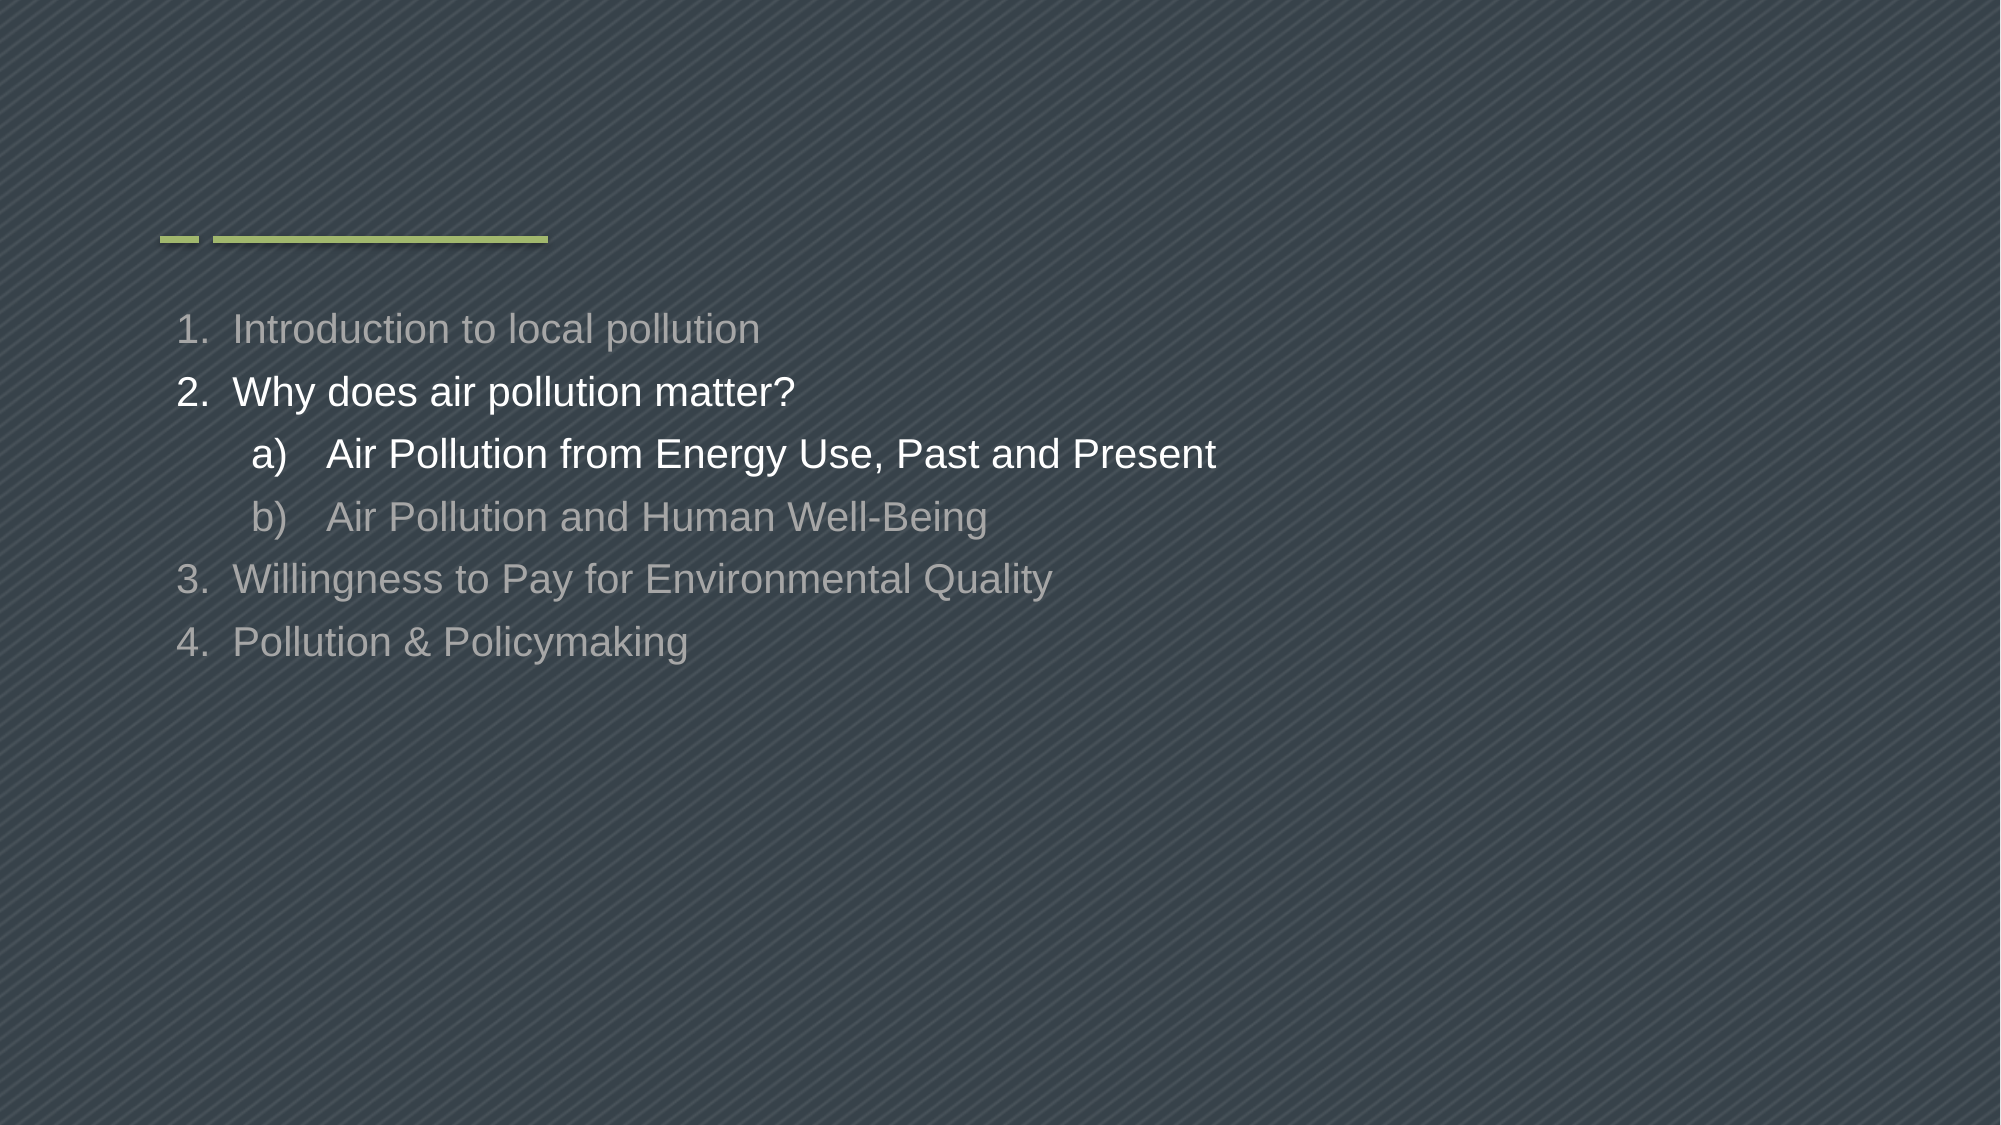

Introduction to local pollution
Why does air pollution matter?
Air Pollution from Energy Use, Past and Present
Air Pollution and Human Well-Being
Willingness to Pay for Environmental Quality
Pollution & Policymaking